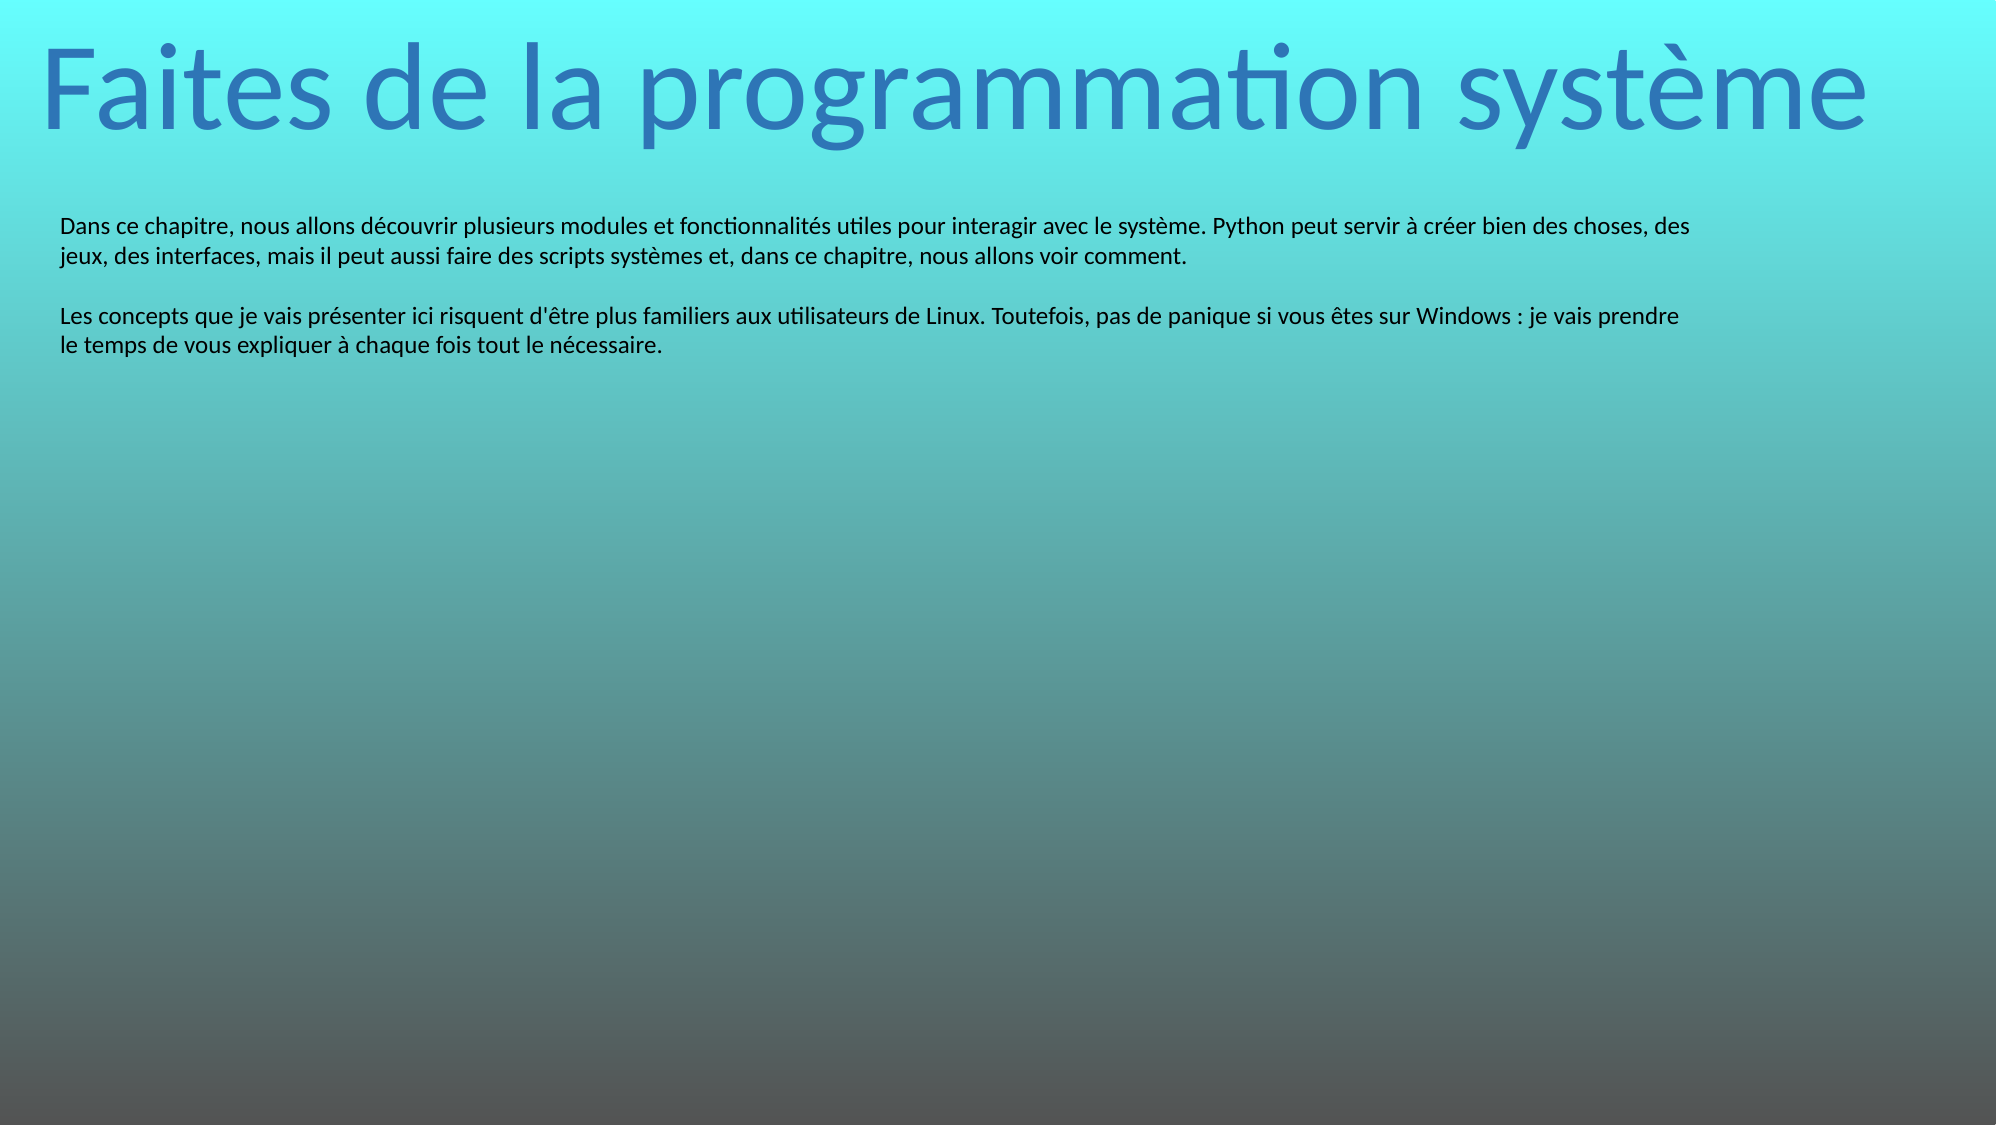

# Faites de la programmation système

Dans ce chapitre, nous allons découvrir plusieurs modules et fonctionnalités utiles pour interagir avec le système. Python peut servir à créer bien des choses, des jeux, des interfaces, mais il peut aussi faire des scripts systèmes et, dans ce chapitre, nous allons voir comment.

Les concepts que je vais présenter ici risquent d'être plus familiers aux utilisateurs de Linux. Toutefois, pas de panique si vous êtes sur Windows : je vais prendre le temps de vous expliquer à chaque fois tout le nécessaire.

511